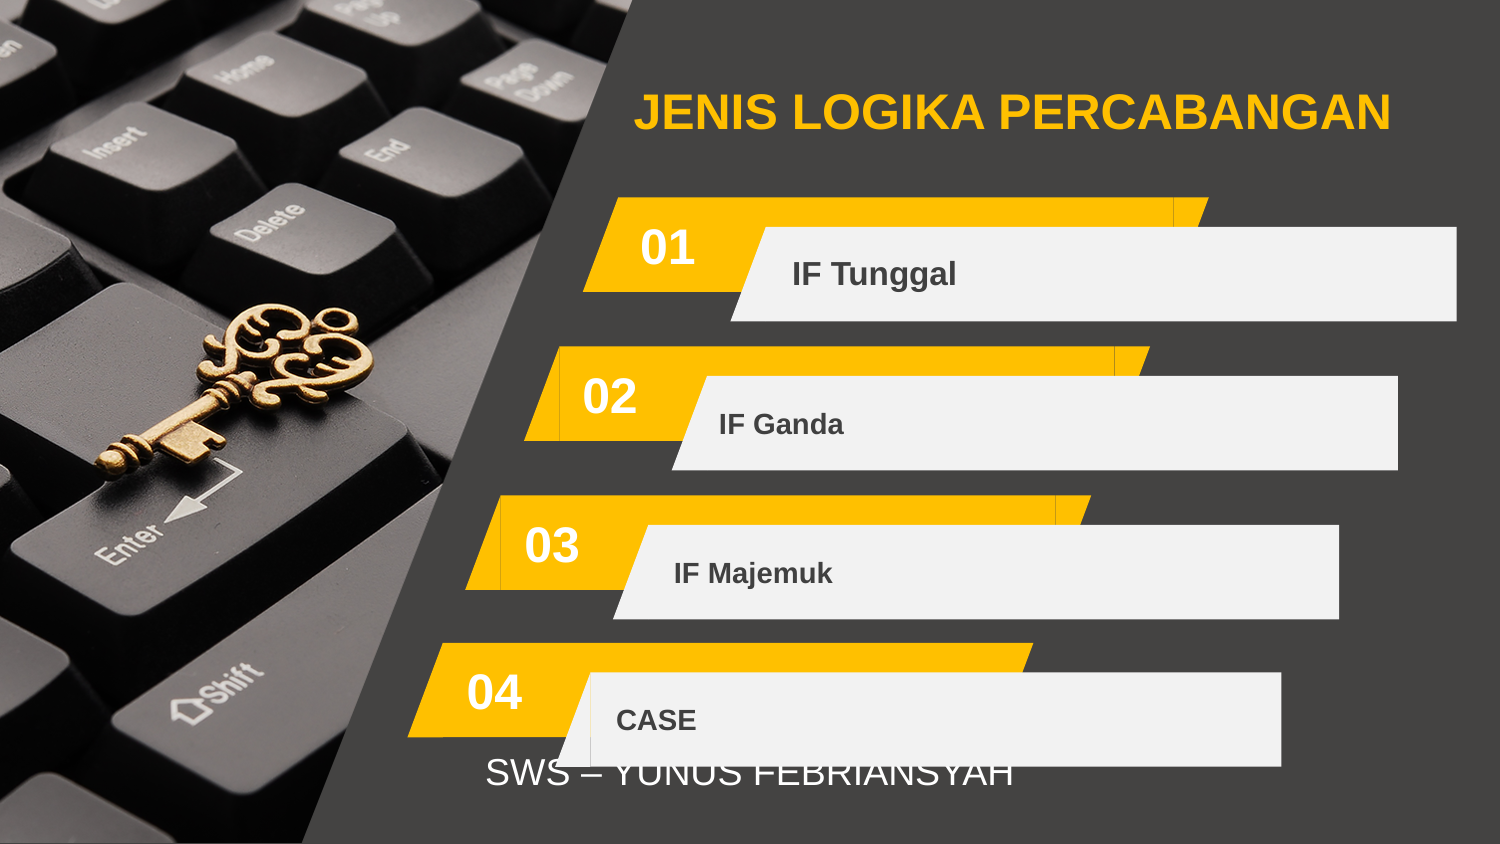

JENIS LOGIKA PERCABANGAN

01
IF Tunggal

02
IF Ganda

03
IF Majemuk

04
CASE